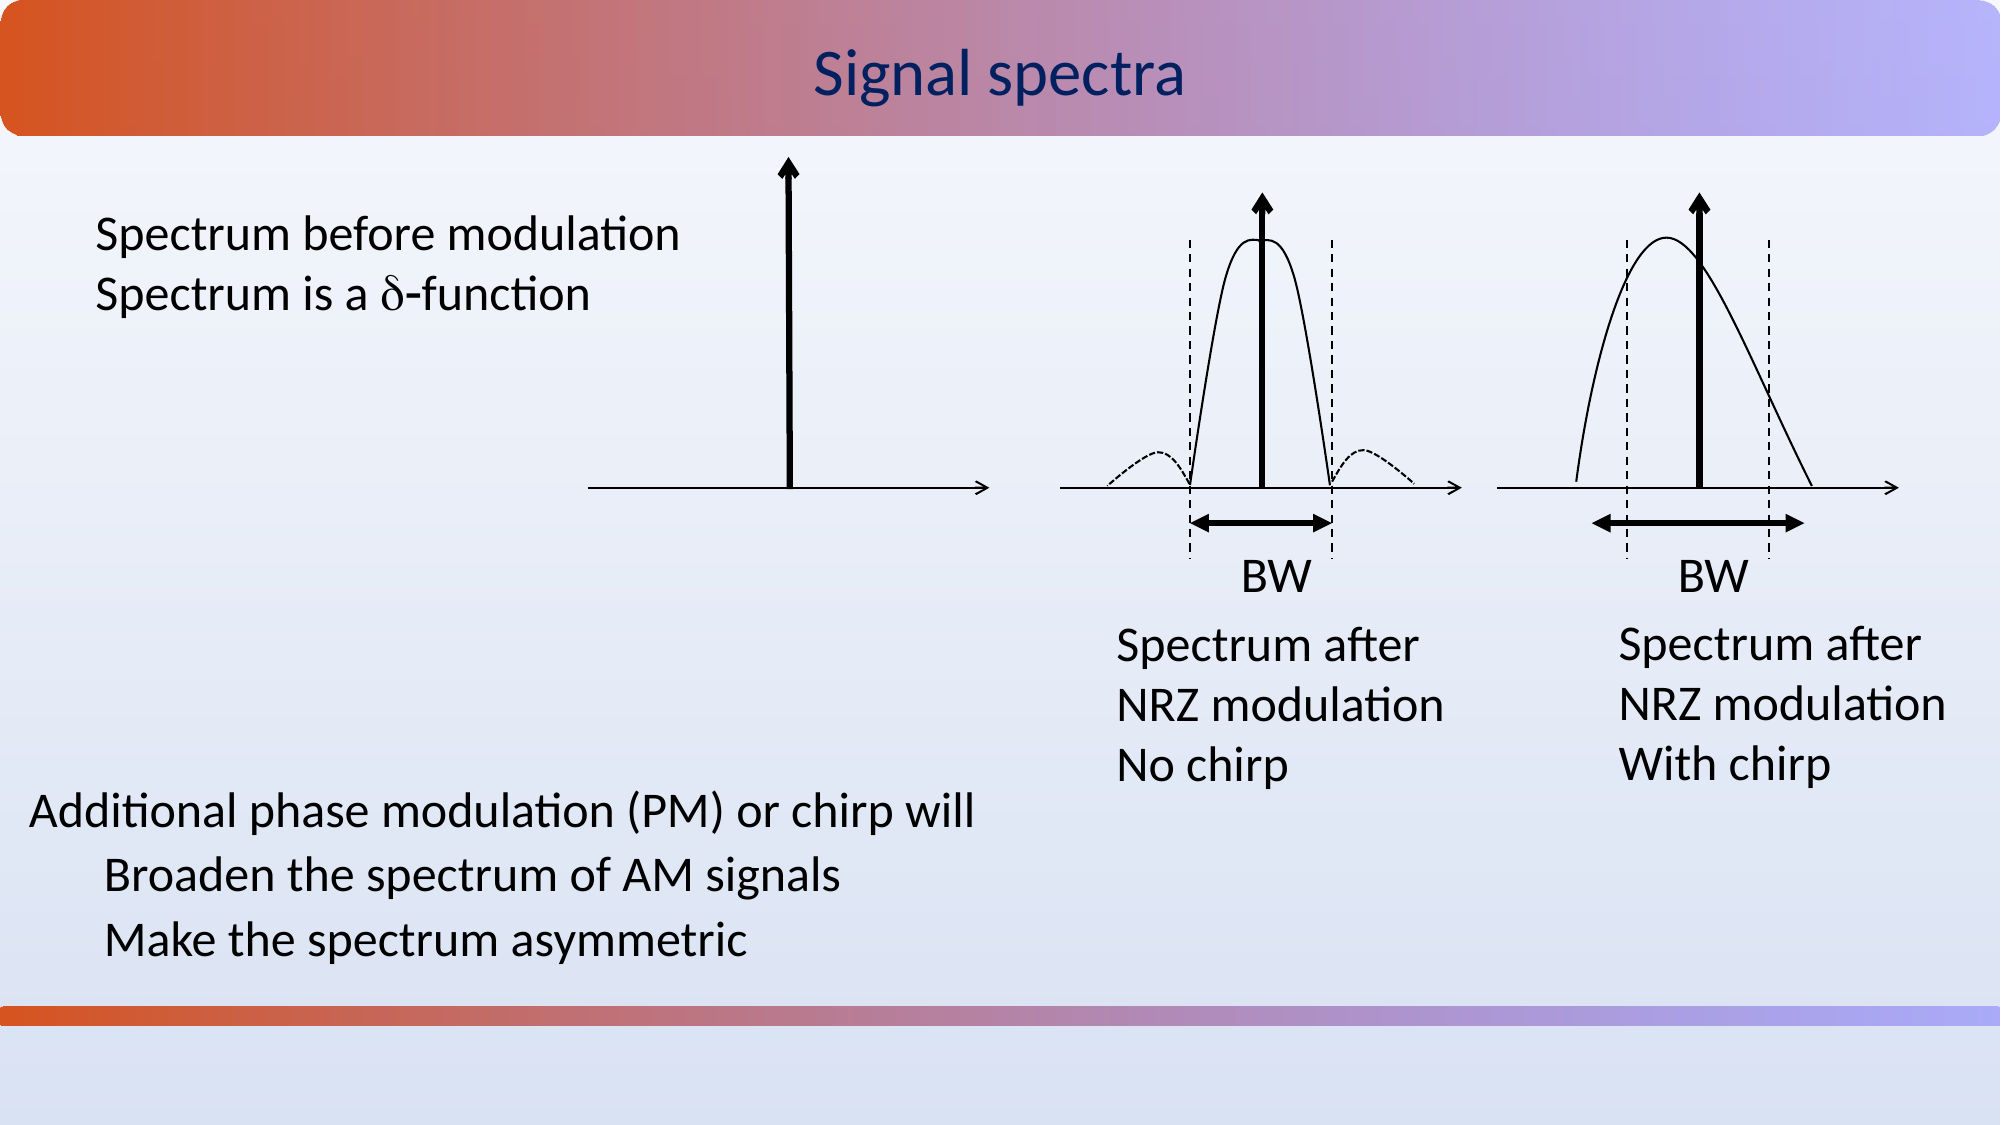

Signal spectra
Spectrum before modulation
Spectrum is a δ−function

BW
BW
Spectrum after
NRZ modulation
With chirp
Spectrum after
NRZ modulation
No chirp
Additional phase modulation (PM) or chirp will
Broaden the spectrum of AM signals
Make the spectrum asymmetric